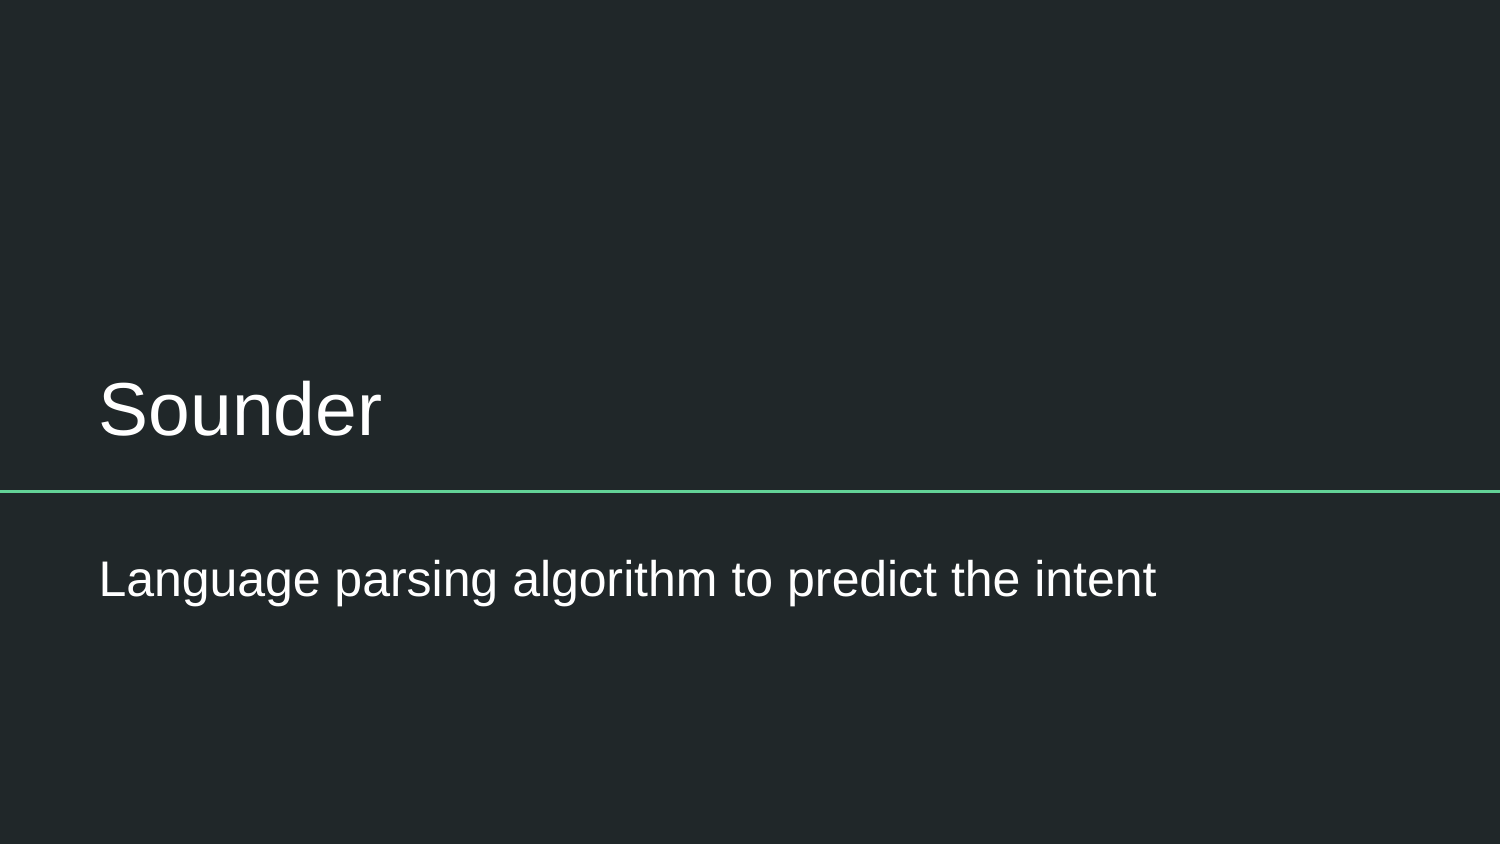

# Sounder
Language parsing algorithm to predict the intent